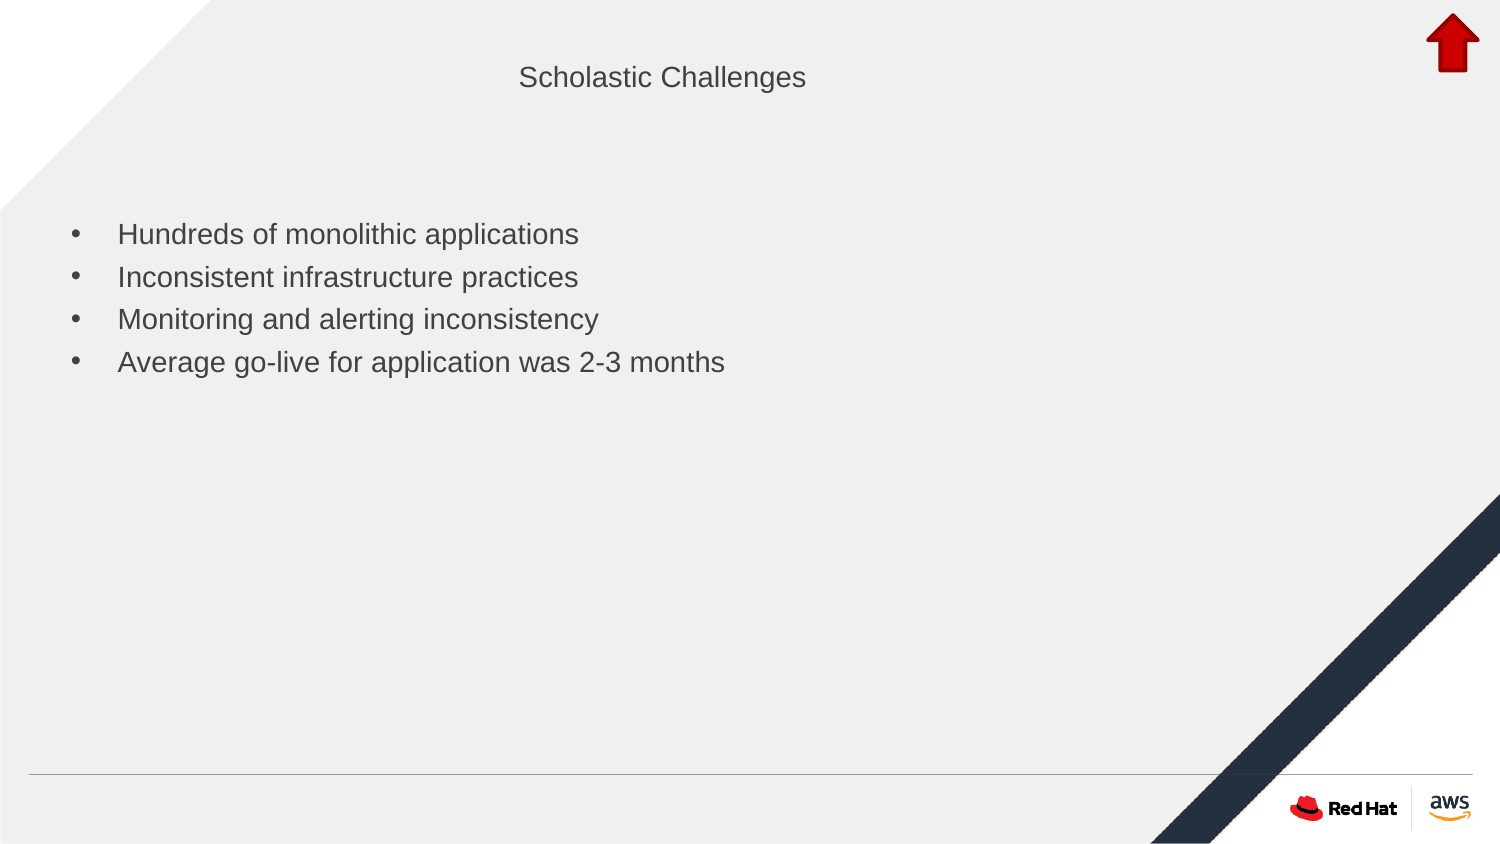

# Scholastic Challenges

Hundreds of monolithic applications
Inconsistent infrastructure practices
Monitoring and alerting inconsistency
Average go-live for application was 2-3 months